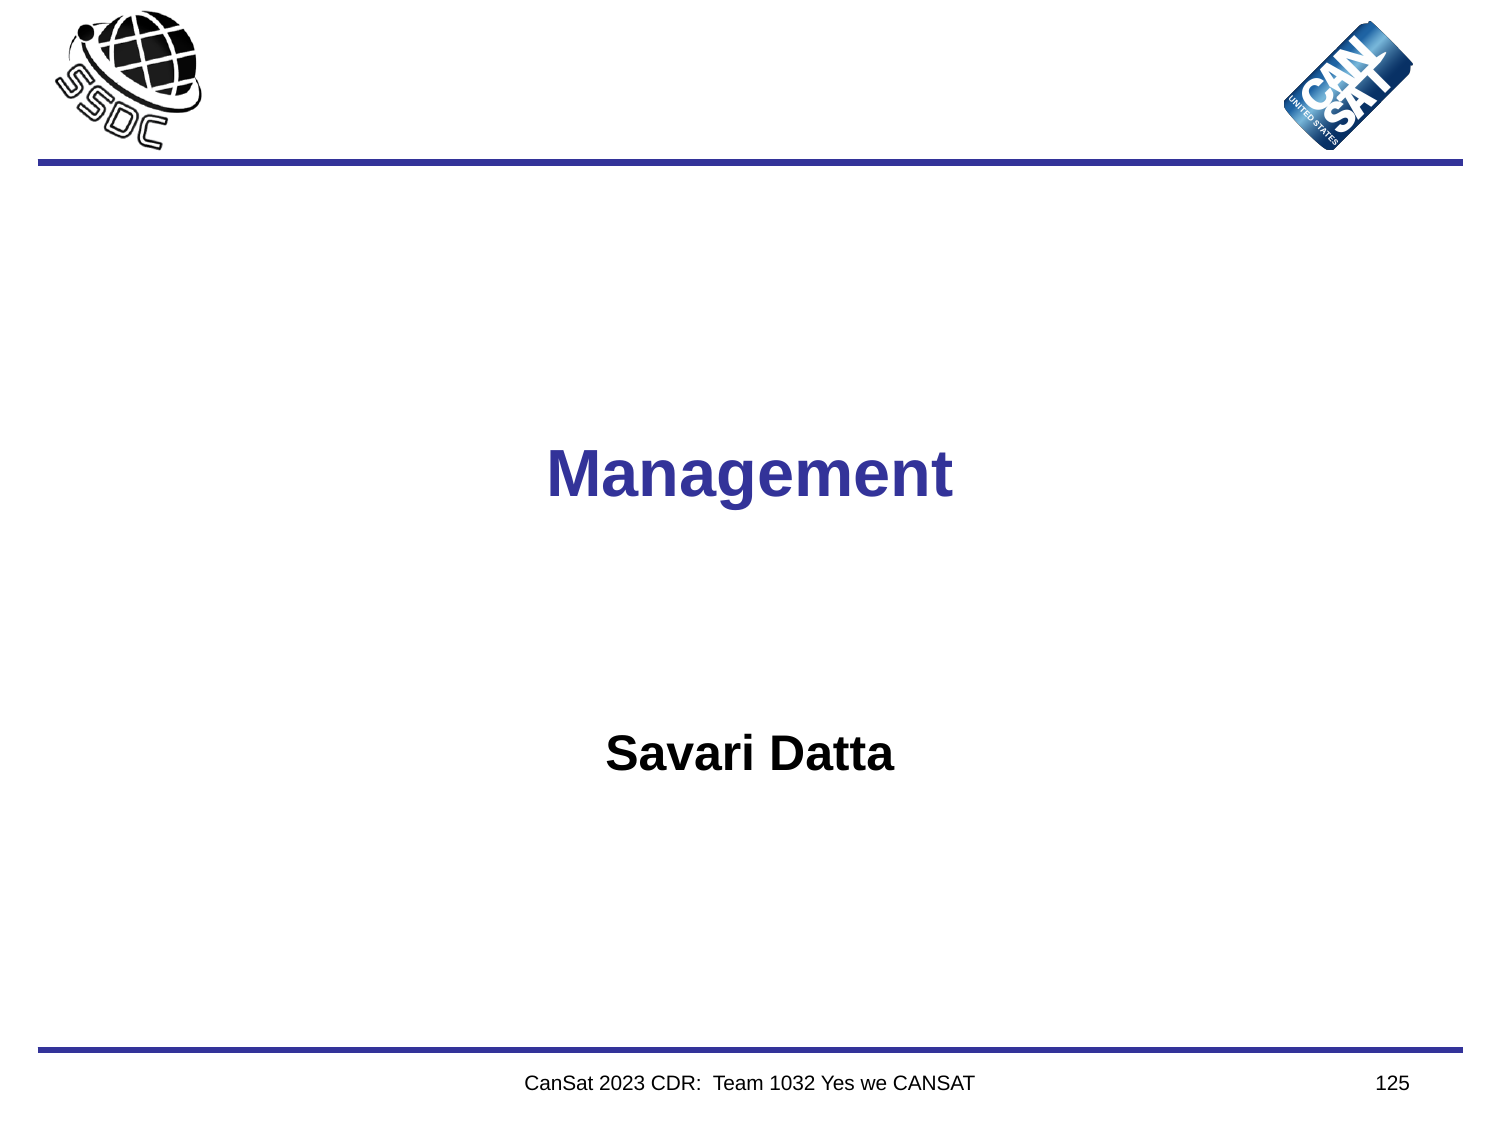

# Management
Savari Datta

CanSat 2023 CDR:  Team 1032 Yes we CANSAT
125